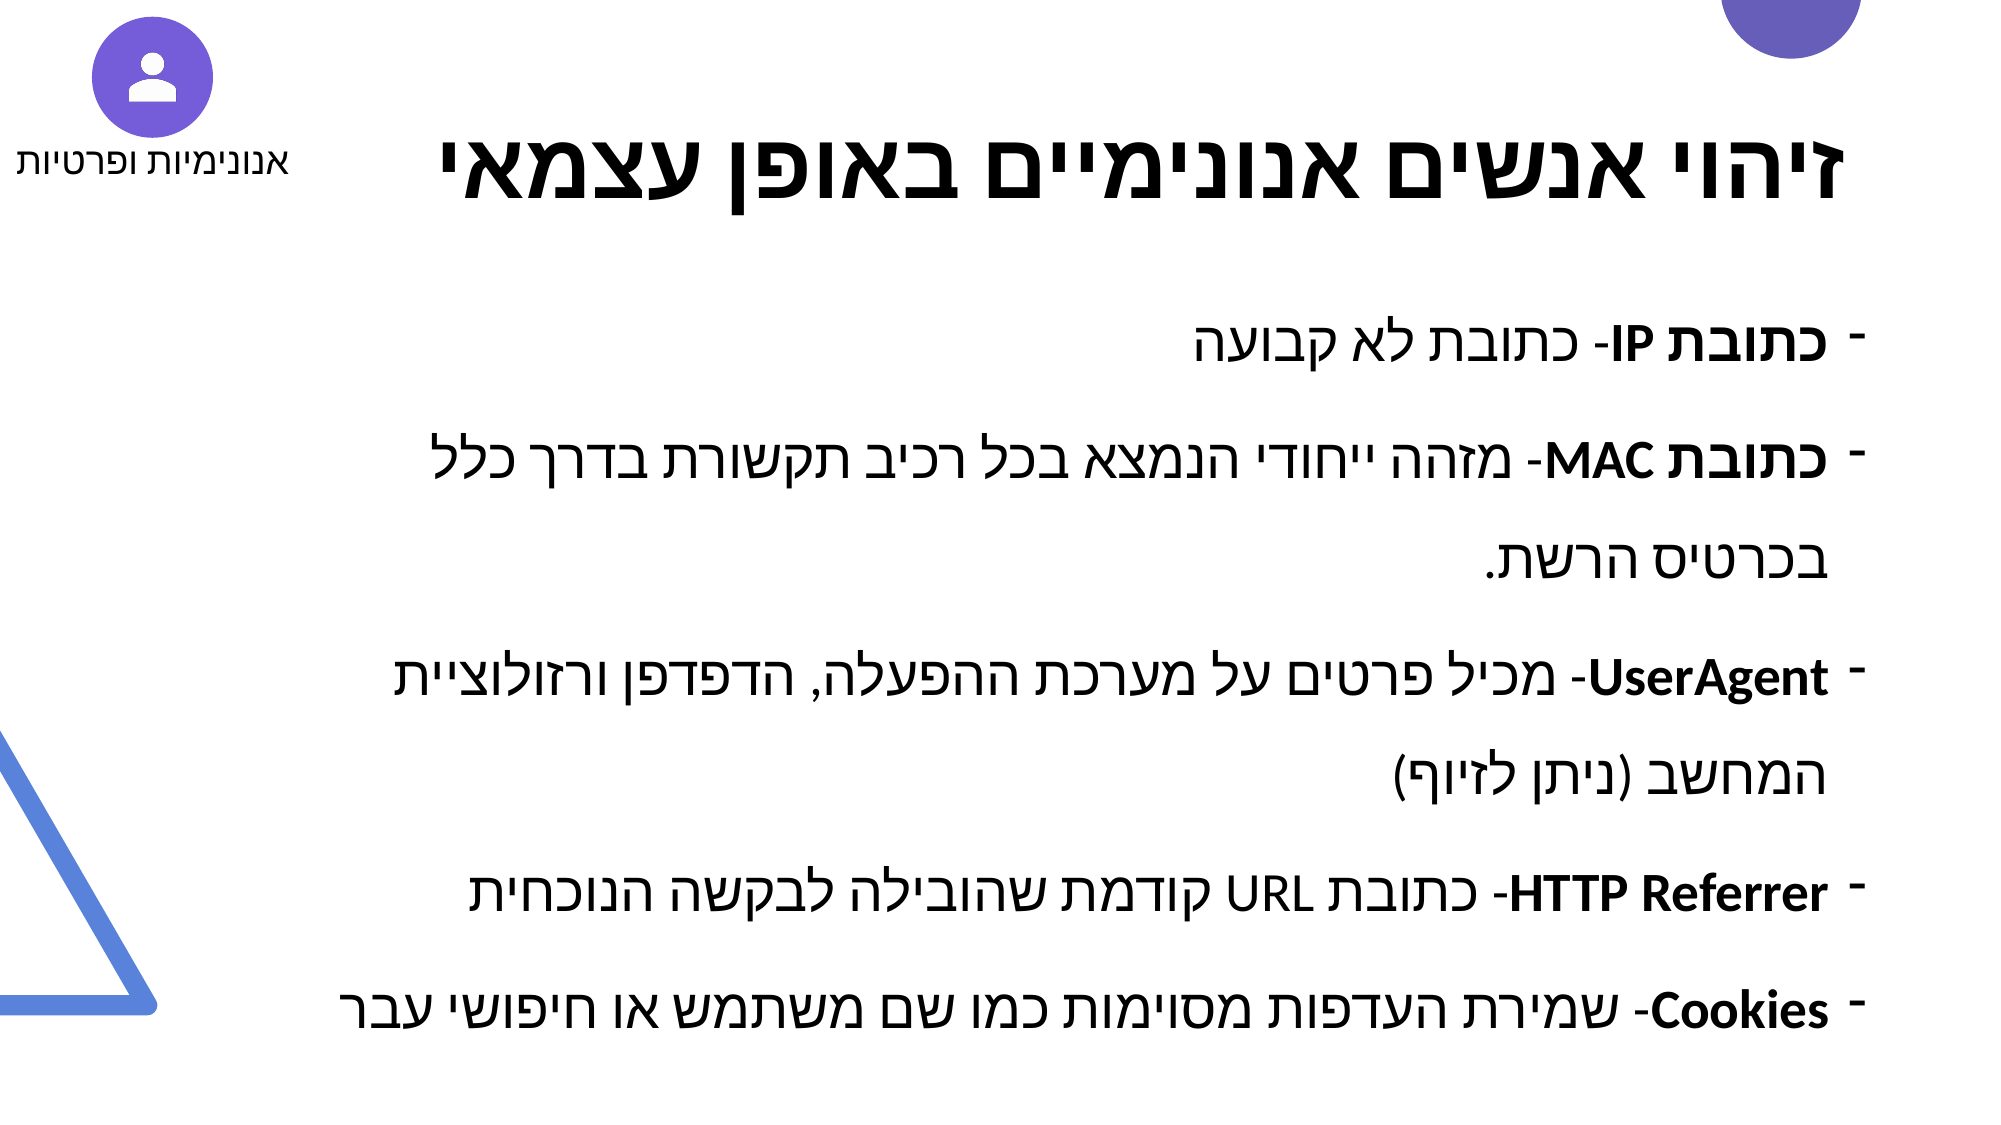

אנונימיות ופרטיות
# זיהוי אנשים אנונימיים באופן עצמאי
כתובת IP- כתובת לא קבועה
כתובת MAC- מזהה ייחודי הנמצא בכל רכיב תקשורת בדרך כלל בכרטיס הרשת.
UserAgent- מכיל פרטים על מערכת ההפעלה, הדפדפן ורזולוציית המחשב (ניתן לזיוף)
HTTP Referrer- כתובת URL קודמת שהובילה לבקשה הנוכחית
Cookies- שמירת העדפות מסוימות כמו שם משתמש או חיפושי עבר